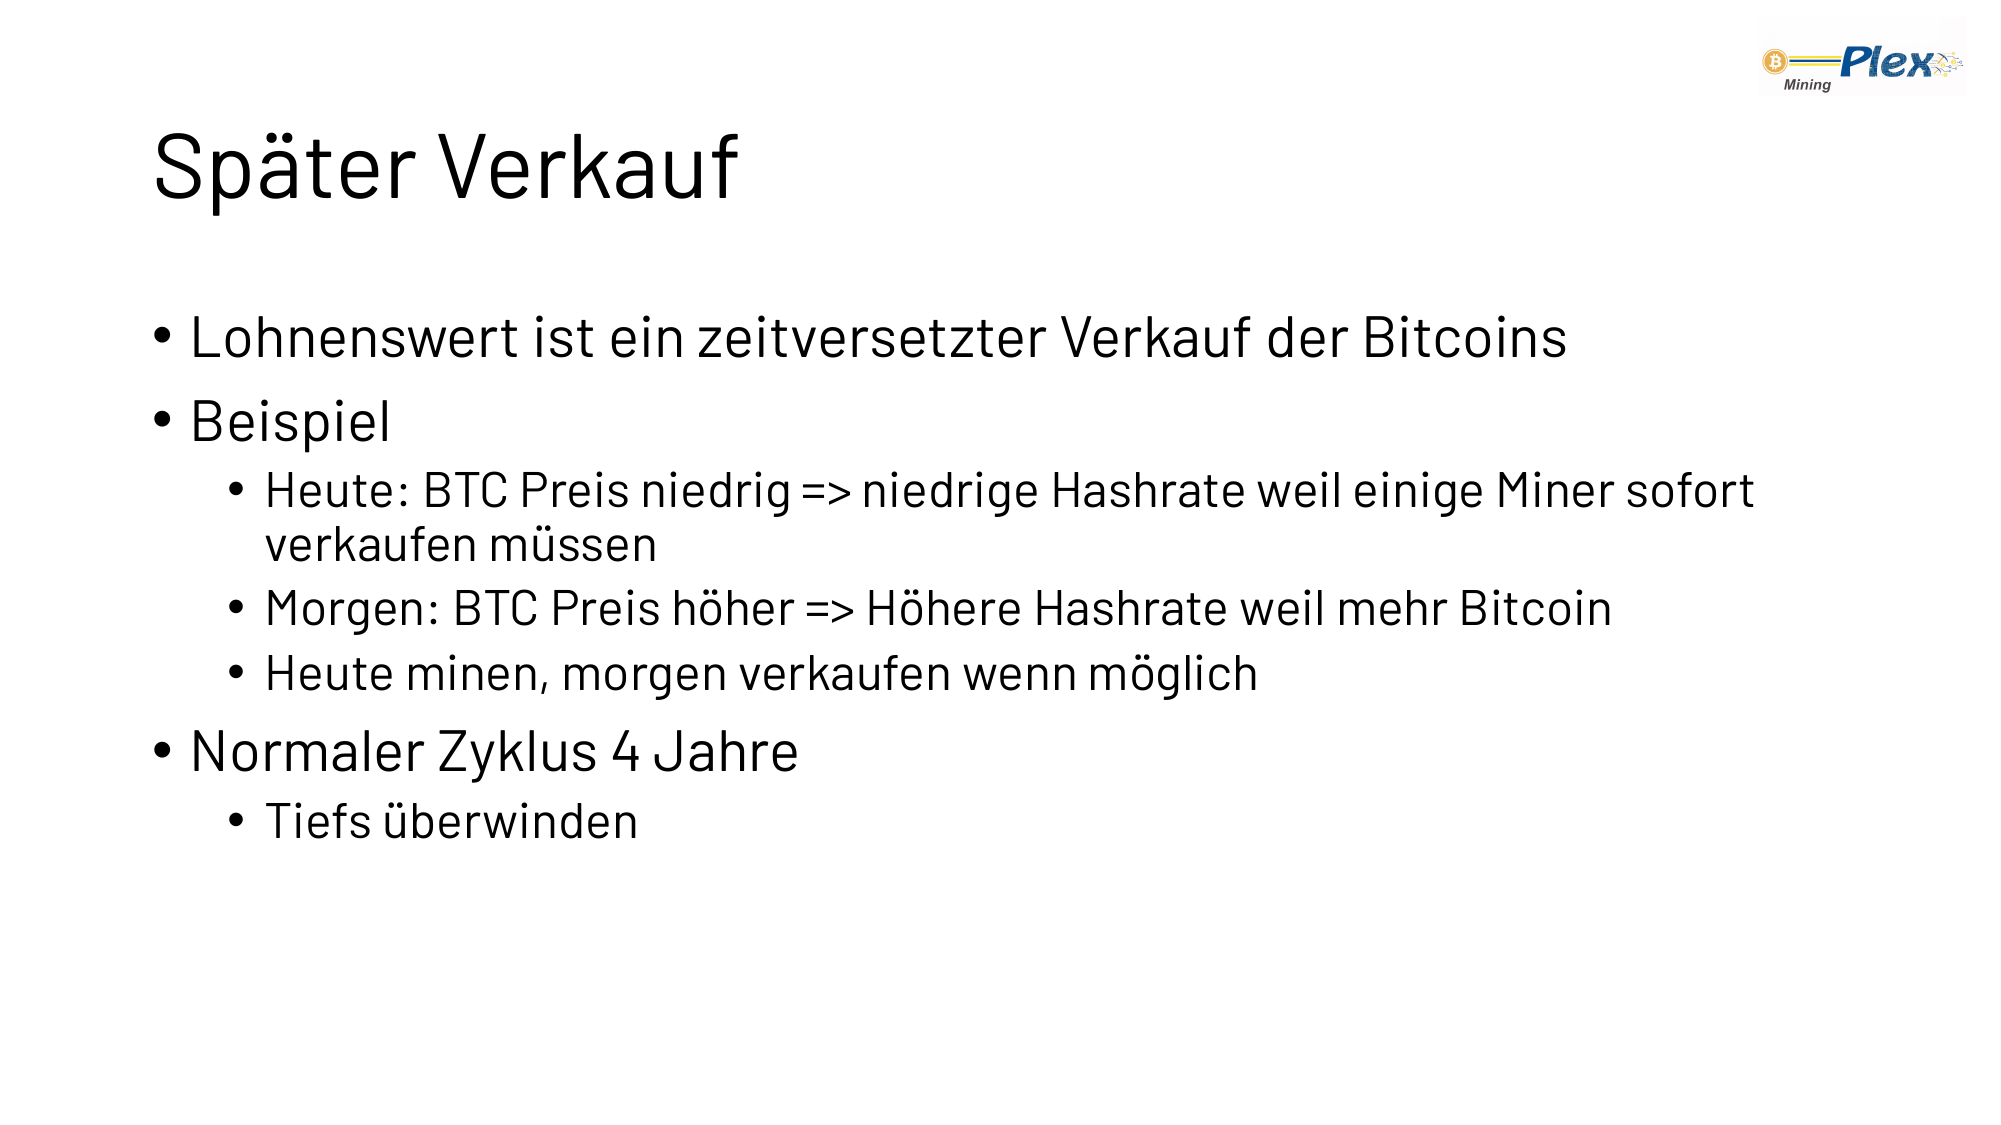

# Später Verkauf
Lohnenswert ist ein zeitversetzter Verkauf der Bitcoins
Beispiel
Heute: BTC Preis niedrig => niedrige Hashrate weil einige Miner sofort verkaufen müssen
Morgen: BTC Preis höher => Höhere Hashrate weil mehr Bitcoin
Heute minen, morgen verkaufen wenn möglich
Normaler Zyklus 4 Jahre
Tiefs überwinden